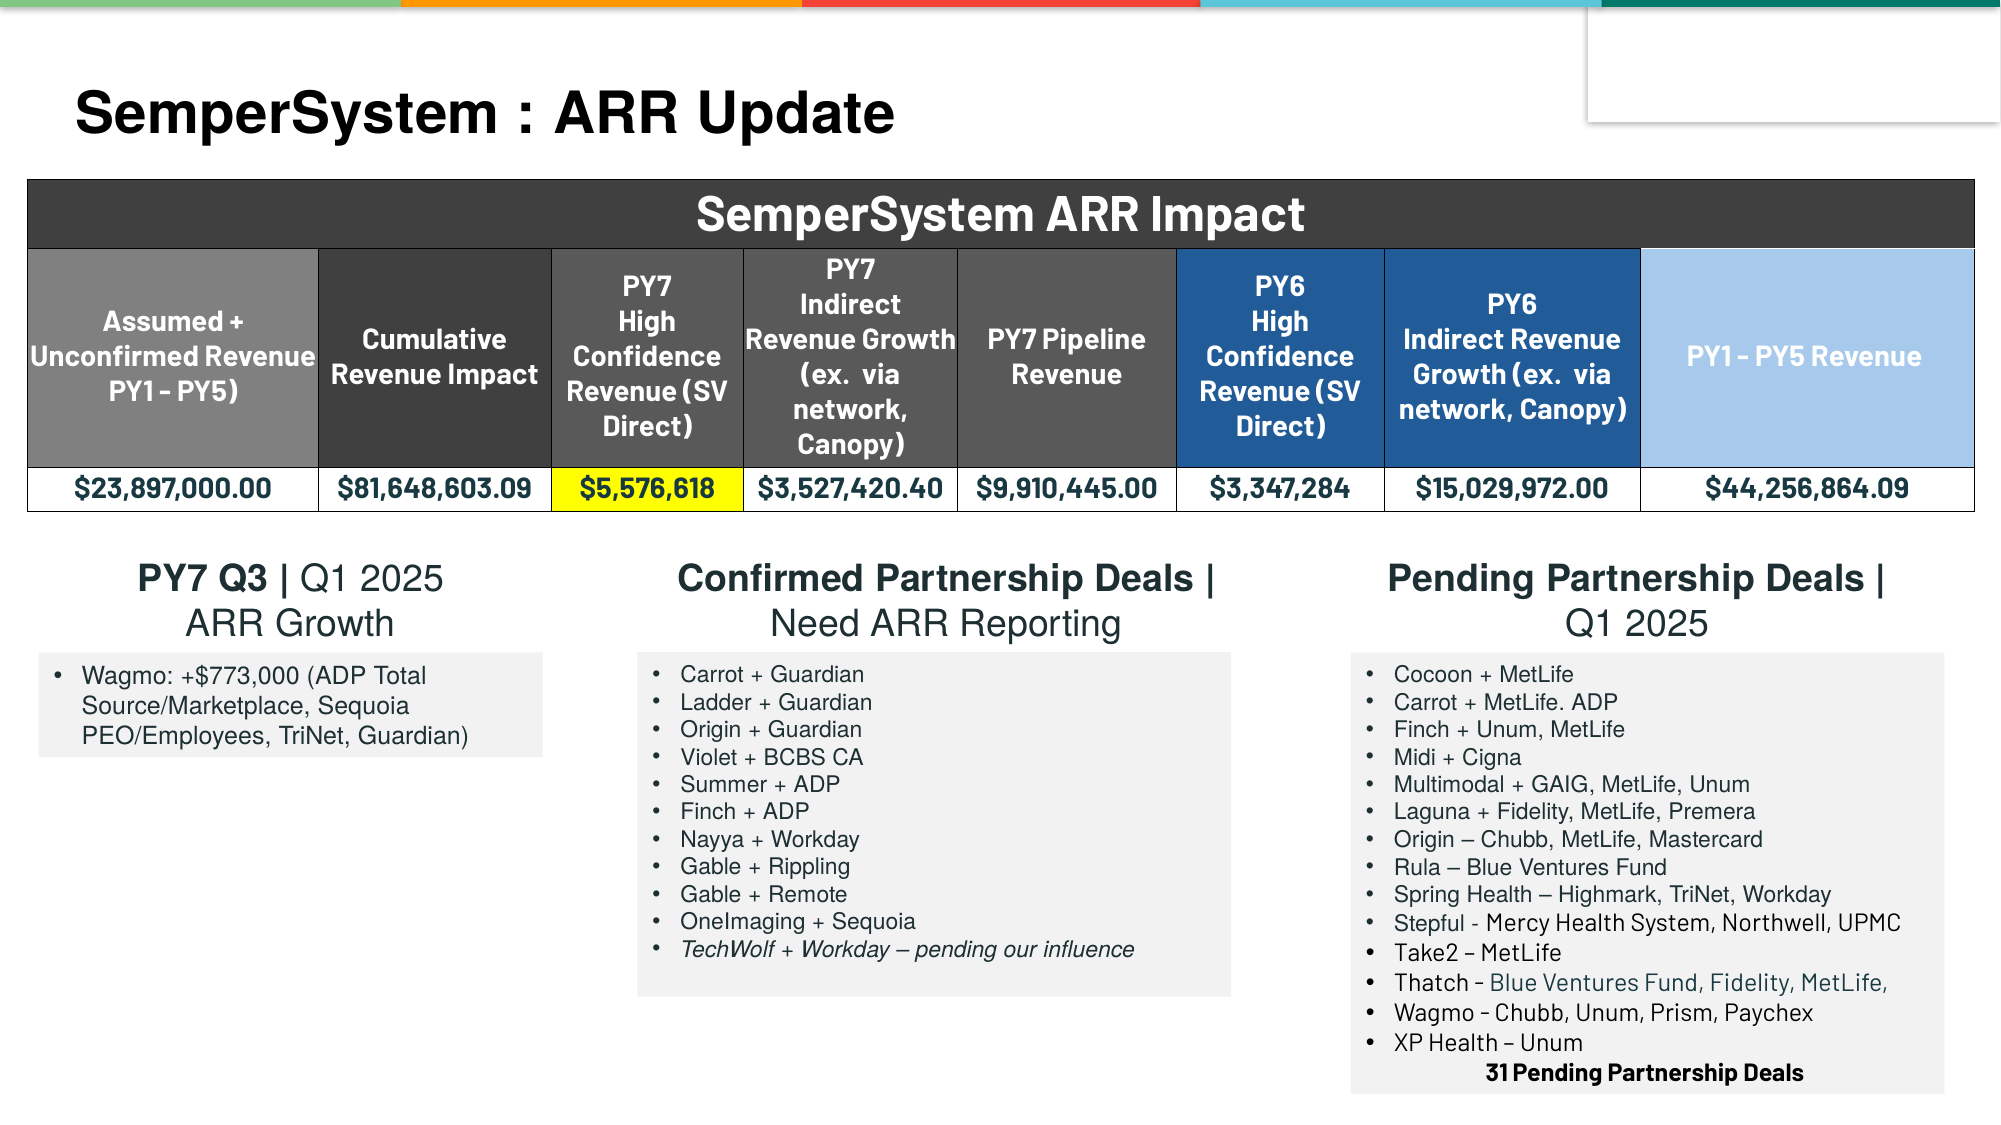

SemperSystem : ARR Update
| SemperSystem ARR Impact |  |  |  |  |  |  |  |
| --- | --- | --- | --- | --- | --- | --- | --- |
| Assumed + Unconfirmed Revenue PY1 - PY5) | Cumulative Revenue Impact | PY7 High Confidence Revenue (SV Direct) | PY7 Indirect Revenue Growth (ex.  via network, Canopy) | PY7 Pipeline Revenue | PY6 High Confidence Revenue (SV Direct) | PY6 Indirect Revenue Growth (ex.  via network, Canopy) | PY1 - PY5 Revenue |
| $23,897,000.00 | $81,648,603.09 | $5,576,618 | $3,527,420.40 | $9,910,445.00 | $3,347,284 | $15,029,972.00 | $44,256,864.09 |
PY7 Q3 | Q1 2025
ARR Growth
Confirmed Partnership Deals | Need ARR Reporting
Pending Partnership Deals | Q1 2025
Wagmo: +$773,000 (ADP Total Source/Marketplace, Sequoia PEO/Employees, TriNet, Guardian)
Cocoon + MetLife
Carrot + MetLife. ADP
Finch + Unum, MetLife
Midi + Cigna
Multimodal + GAIG, MetLife, Unum
Laguna + Fidelity, MetLife, Premera
Origin – Chubb, MetLife, Mastercard
Rula – Blue Ventures Fund
Spring Health – Highmark, TriNet, Workday
Stepful - Mercy Health System, Northwell, UPMC
Take2 – MetLife
Thatch - Blue Ventures Fund, Fidelity, MetLife,
Wagmo - Chubb, Unum, Prism, Paychex
XP Health – Unum
31 Pending Partnership Deals
Carrot + Guardian
Ladder + Guardian
Origin + Guardian
Violet + BCBS CA
Summer + ADP
Finch + ADP
Nayya + Workday
Gable + Rippling
Gable + Remote
OneImaging + Sequoia
TechWolf + Workday – pending our influence

Executing retro-active reporting across Canopy
Initiated Change Management initiative with portfolio companies to drive consistent ARR & outcomes reporting
Enhanced Portfolio Dashboard targeting additional outcomes reporting (indirect ARR, Pipeline growth, etc.), gap analysis capabilities to identify additional SvS activations needed to fulfill Success Plans.
Additional enhancements for Scale in progress now -- Dashboard as source of truth - "one-click reporting & collaboration"